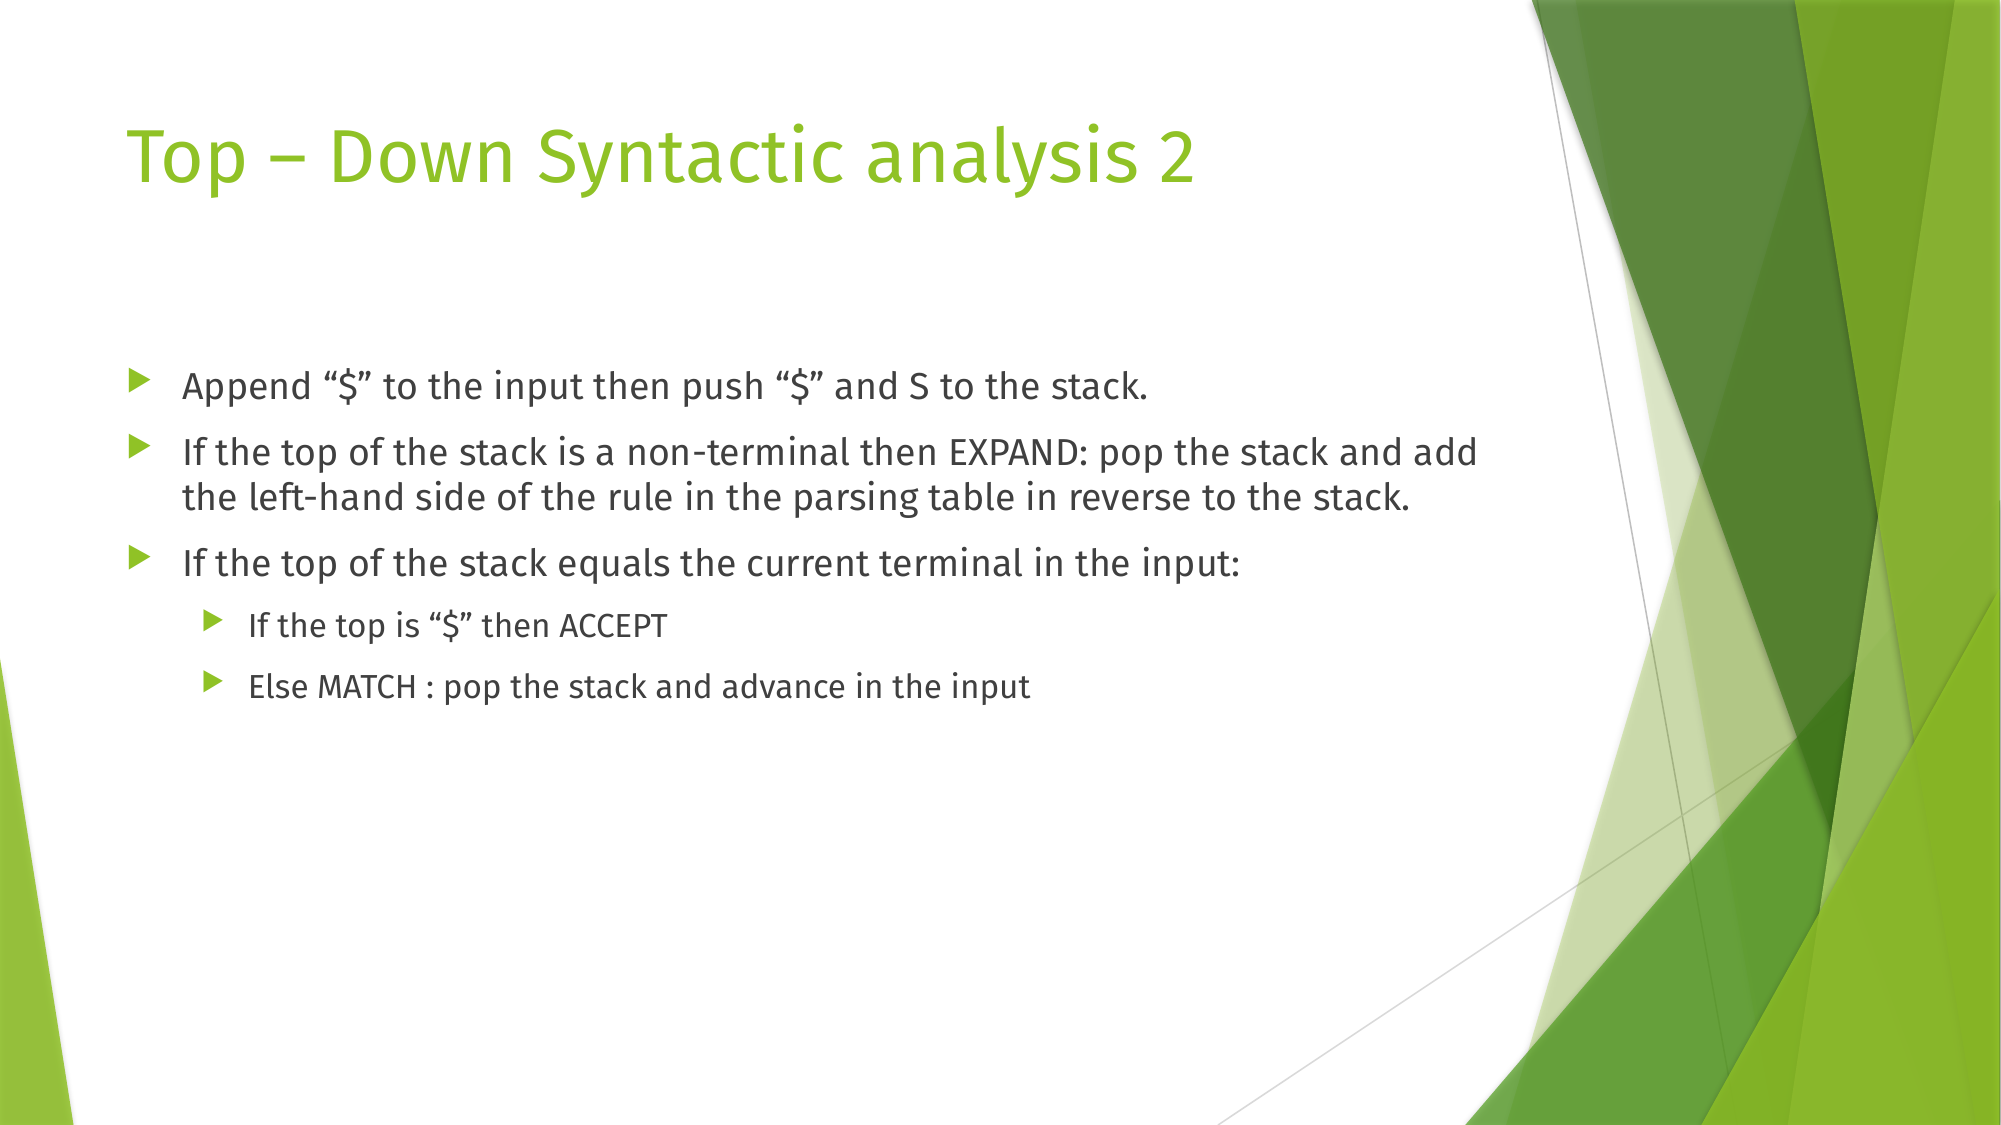

# Top – Down Syntactic analysis 2
Append “$” to the input then push “$” and S to the stack.
If the top of the stack is a non-terminal then EXPAND: pop the stack and add the left-hand side of the rule in the parsing table in reverse to the stack.
If the top of the stack equals the current terminal in the input:
If the top is “$” then ACCEPT
Else MATCH : pop the stack and advance in the input